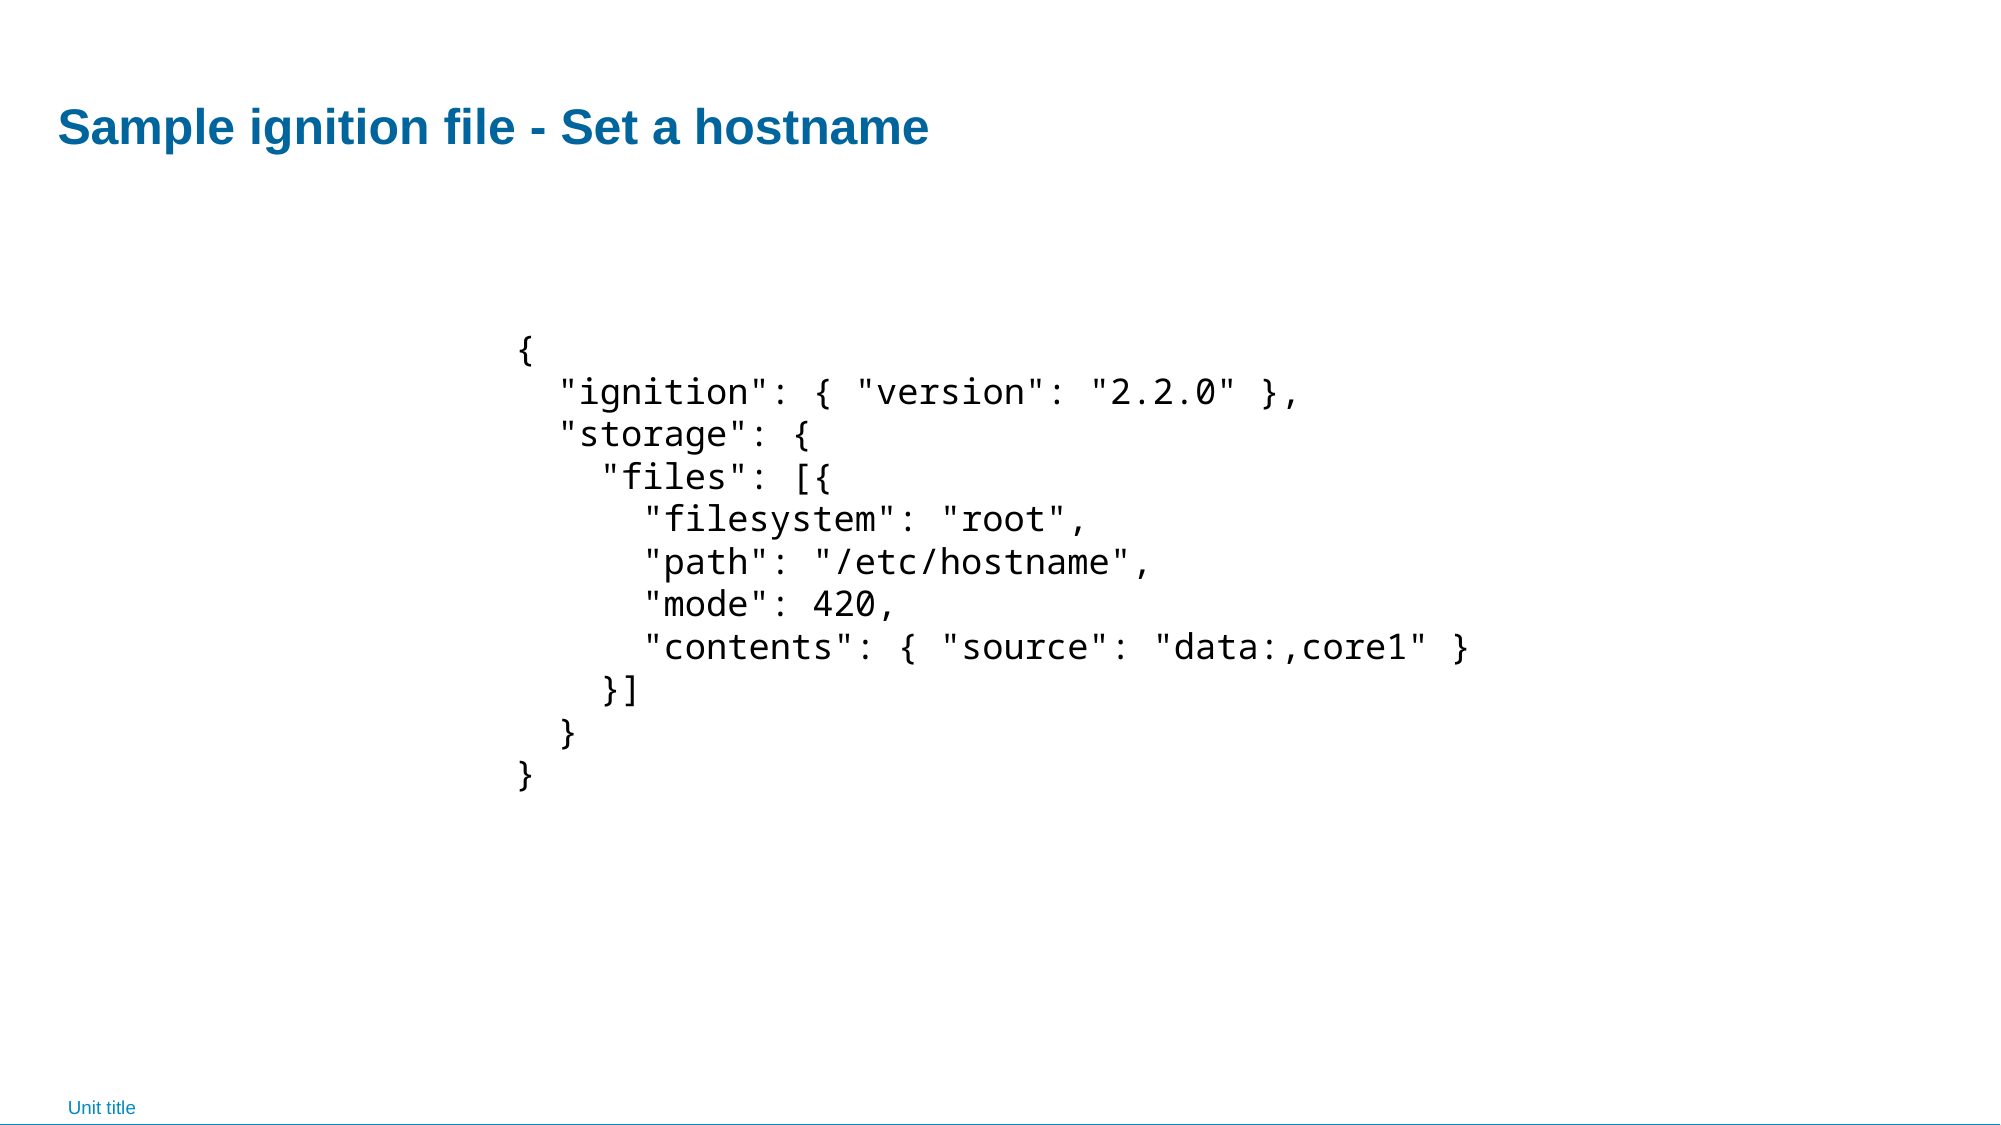

# Sample ignition file - Set a hostname
{
  "ignition": { "version": "2.2.0" },
  "storage": {
    "files": [{
      "filesystem": "root",
      "path": "/etc/hostname",
      "mode": 420,
      "contents": { "source": "data:,core1" }
    }]
  }
}